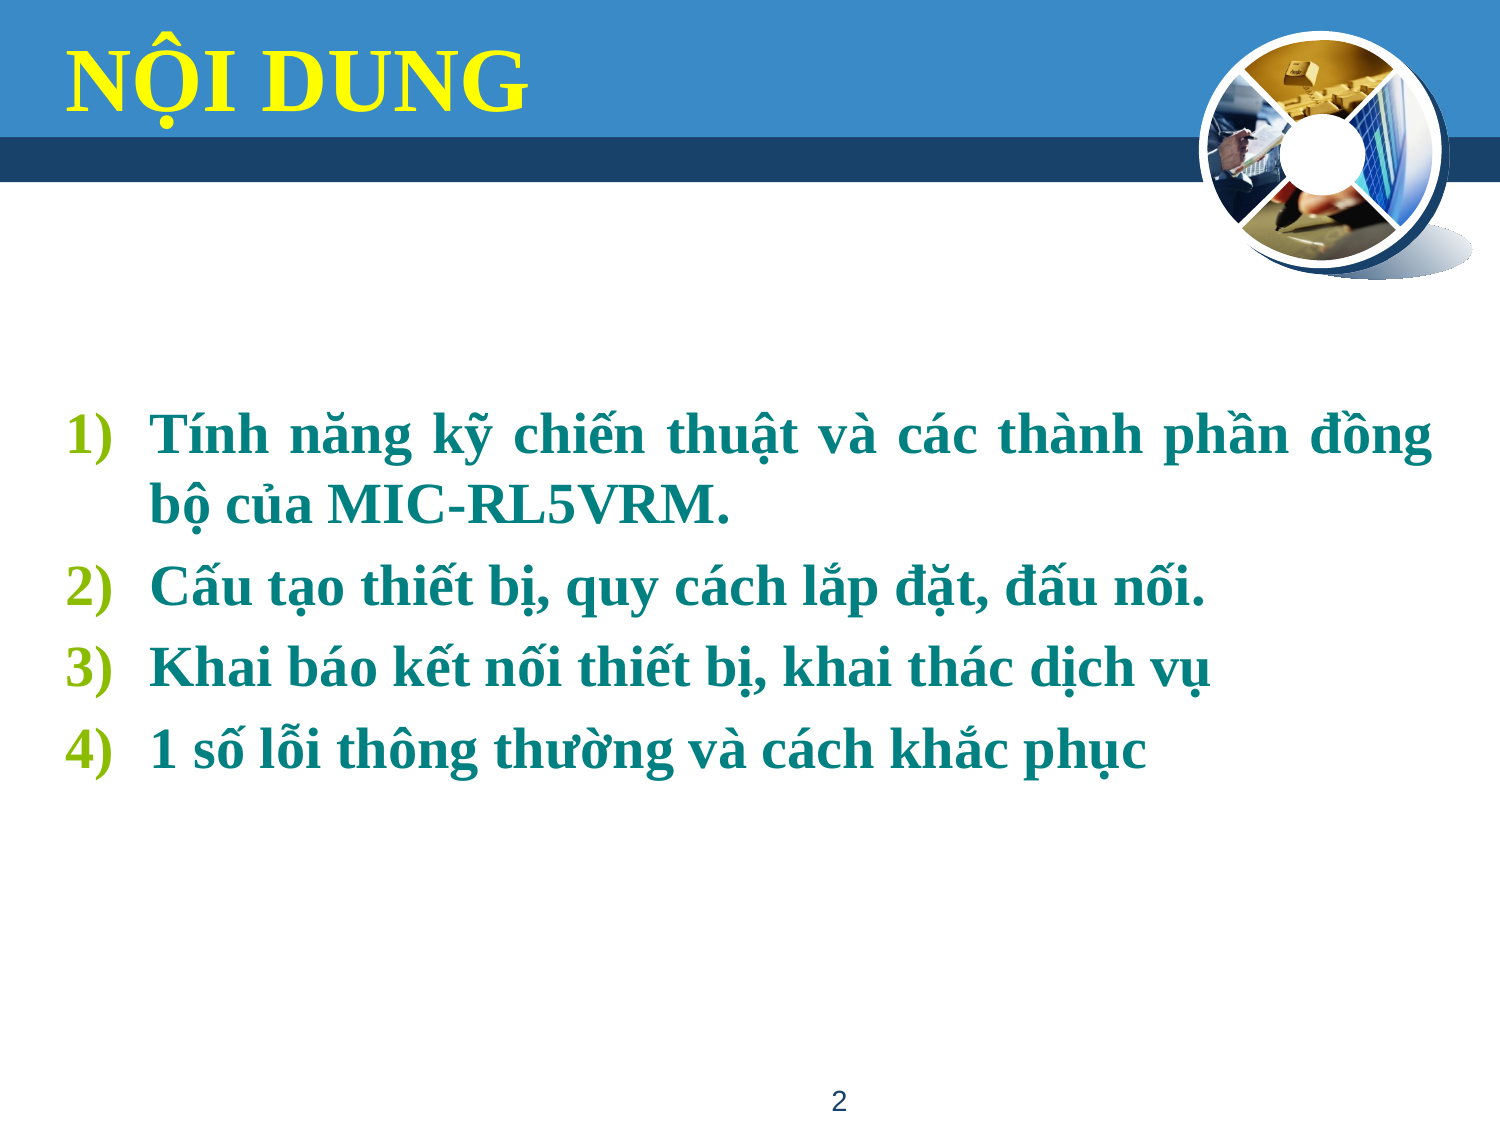

# NỘI DUNG

Tính năng kỹ chiến thuật và các thành phần đồng bộ của MIC-RL5VRM.
Cấu tạo thiết bị, quy cách lắp đặt, đấu nối.
Khai báo kết nối thiết bị, khai thác dịch vụ
1 số lỗi thông thường và cách khắc phục

2